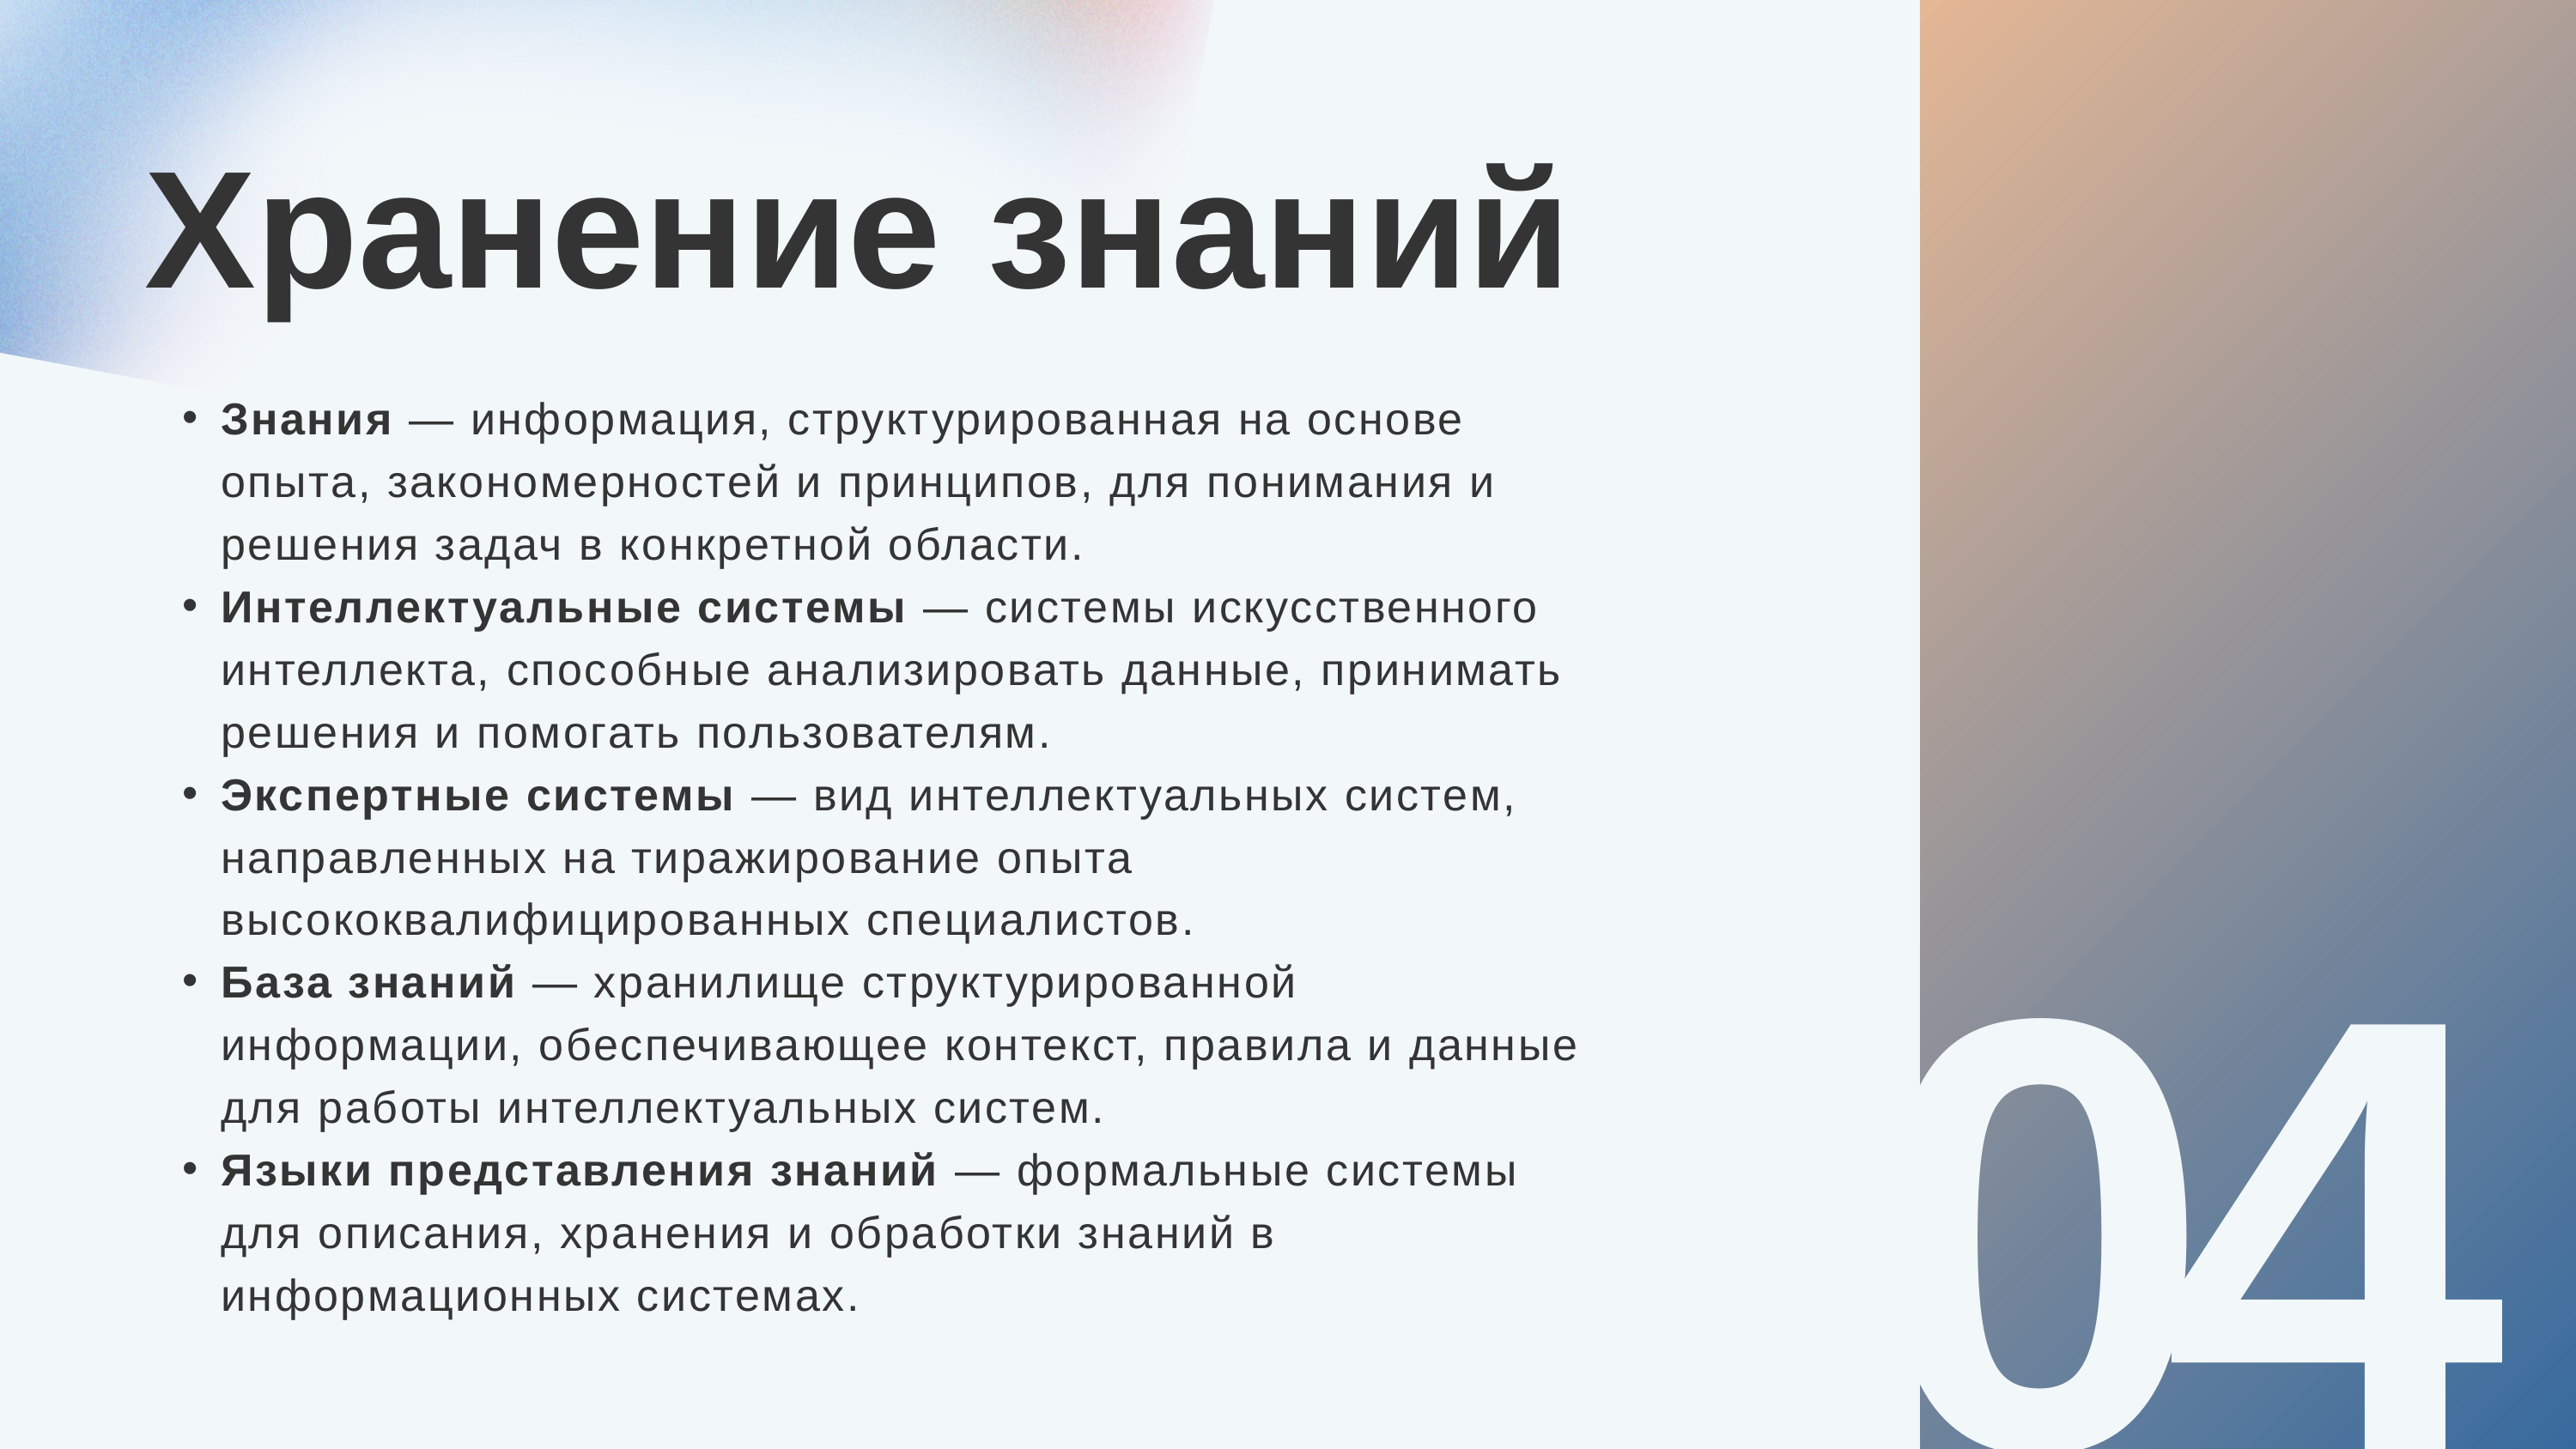

Хранение знаний
Знания — информация, структурированная на основе опыта, закономерностей и принципов, для понимания и решения задач в конкретной области.
Интеллектуальные системы — системы искусственного интеллекта, способные анализировать данные, принимать решения и помогать пользователям.
Экспертные системы — вид интеллектуальных систем, направленных на тиражирование опыта высококвалифицированных специалистов.
База знаний — хранилище структурированной информации, обеспечивающее контекст, правила и данные для работы интеллектуальных систем.
Языки представления знаний — формальные системы для описания, хранения и обработки знаний в информационных системах.

04